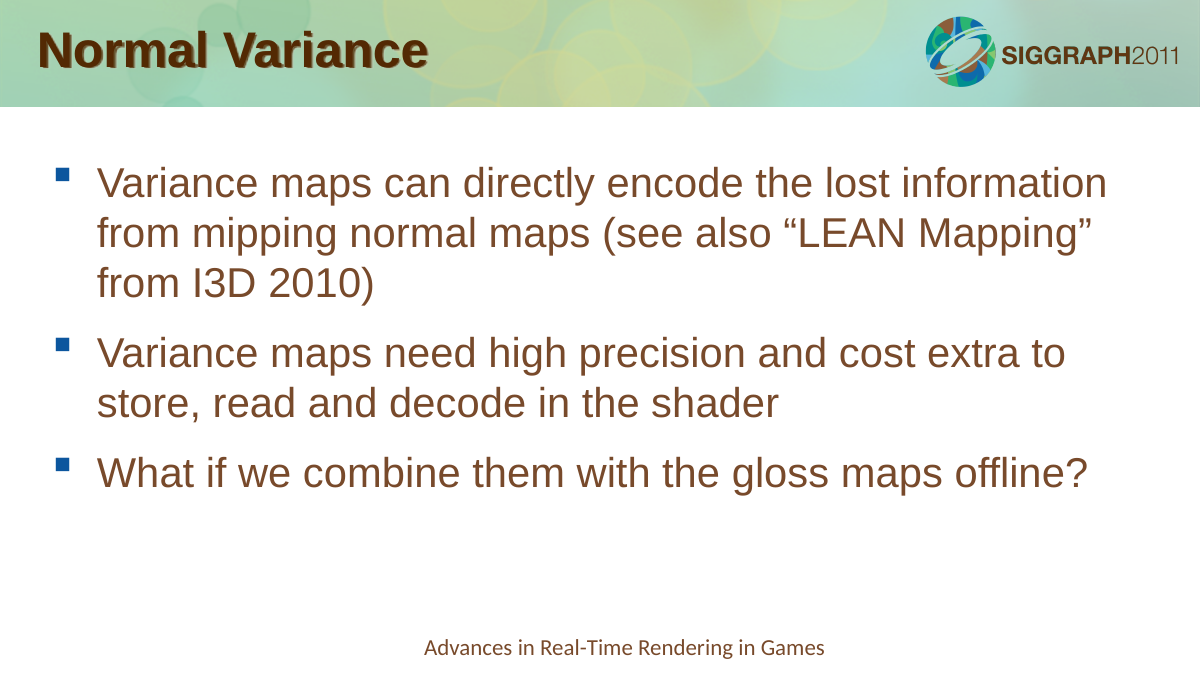

Normal Variance
Variance maps can directly encode the lost information from mipping normal maps (see also “LEAN Mapping” from I3D 2010)
Variance maps need high precision and cost extra to store, read and decode in the shader
What if we combine them with the gloss maps offline?